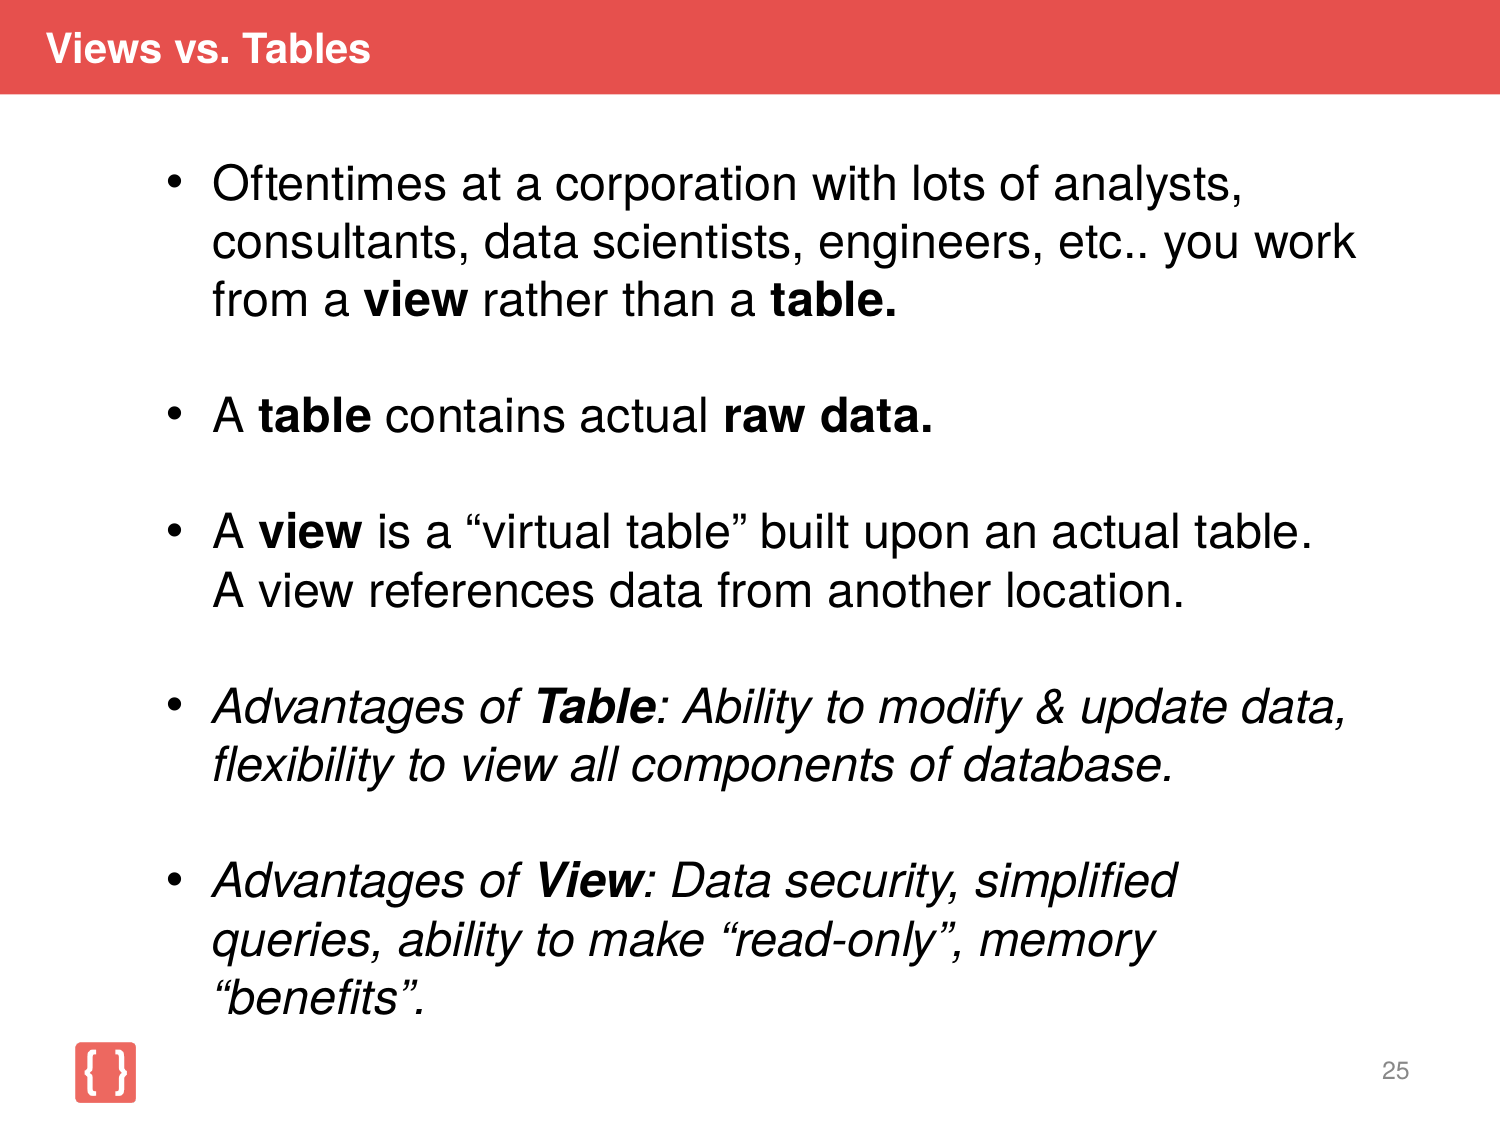

# Views vs. Tables
Oftentimes at a corporation with lots of analysts, consultants, data scientists, engineers, etc.. you work from a view rather than a table.

A table contains actual raw data.

A view is a “virtual table” built upon an actual table. A view references data from another location.

Advantages of Table: Ability to modify & update data, flexibility to view all components of database.

Advantages of View: Data security, simplified queries, ability to make “read-only”, memory “benefits”.

25